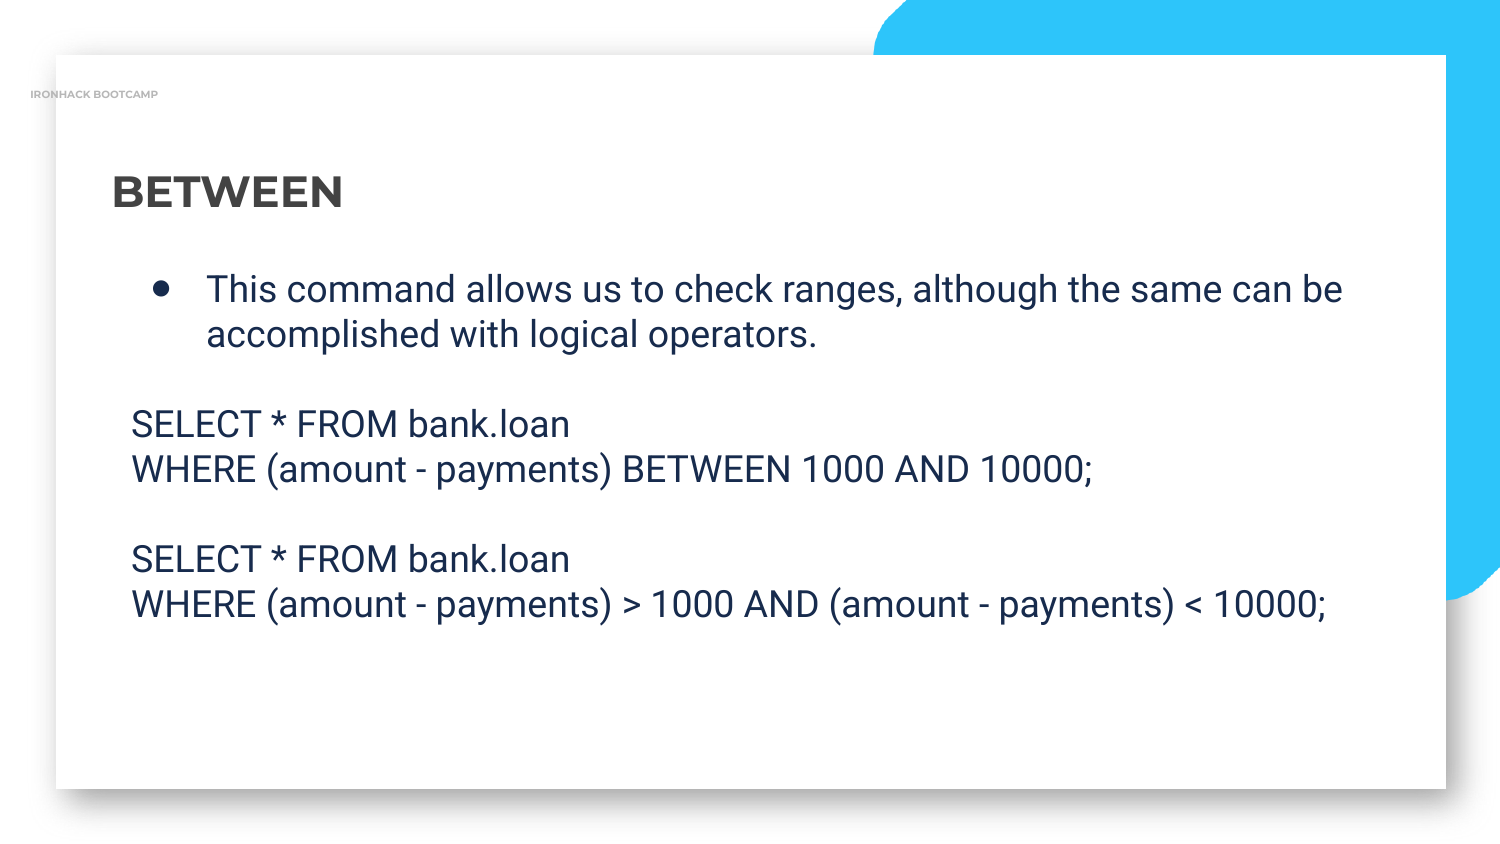

IRONHACK BOOTCAMP
BETWEEN
This command allows us to check ranges, although the same can be accomplished with logical operators.

SELECT * FROM bank.loan
WHERE (amount - payments) BETWEEN 1000 AND 10000;

SELECT * FROM bank.loan
WHERE (amount - payments) > 1000 AND (amount - payments) < 10000;